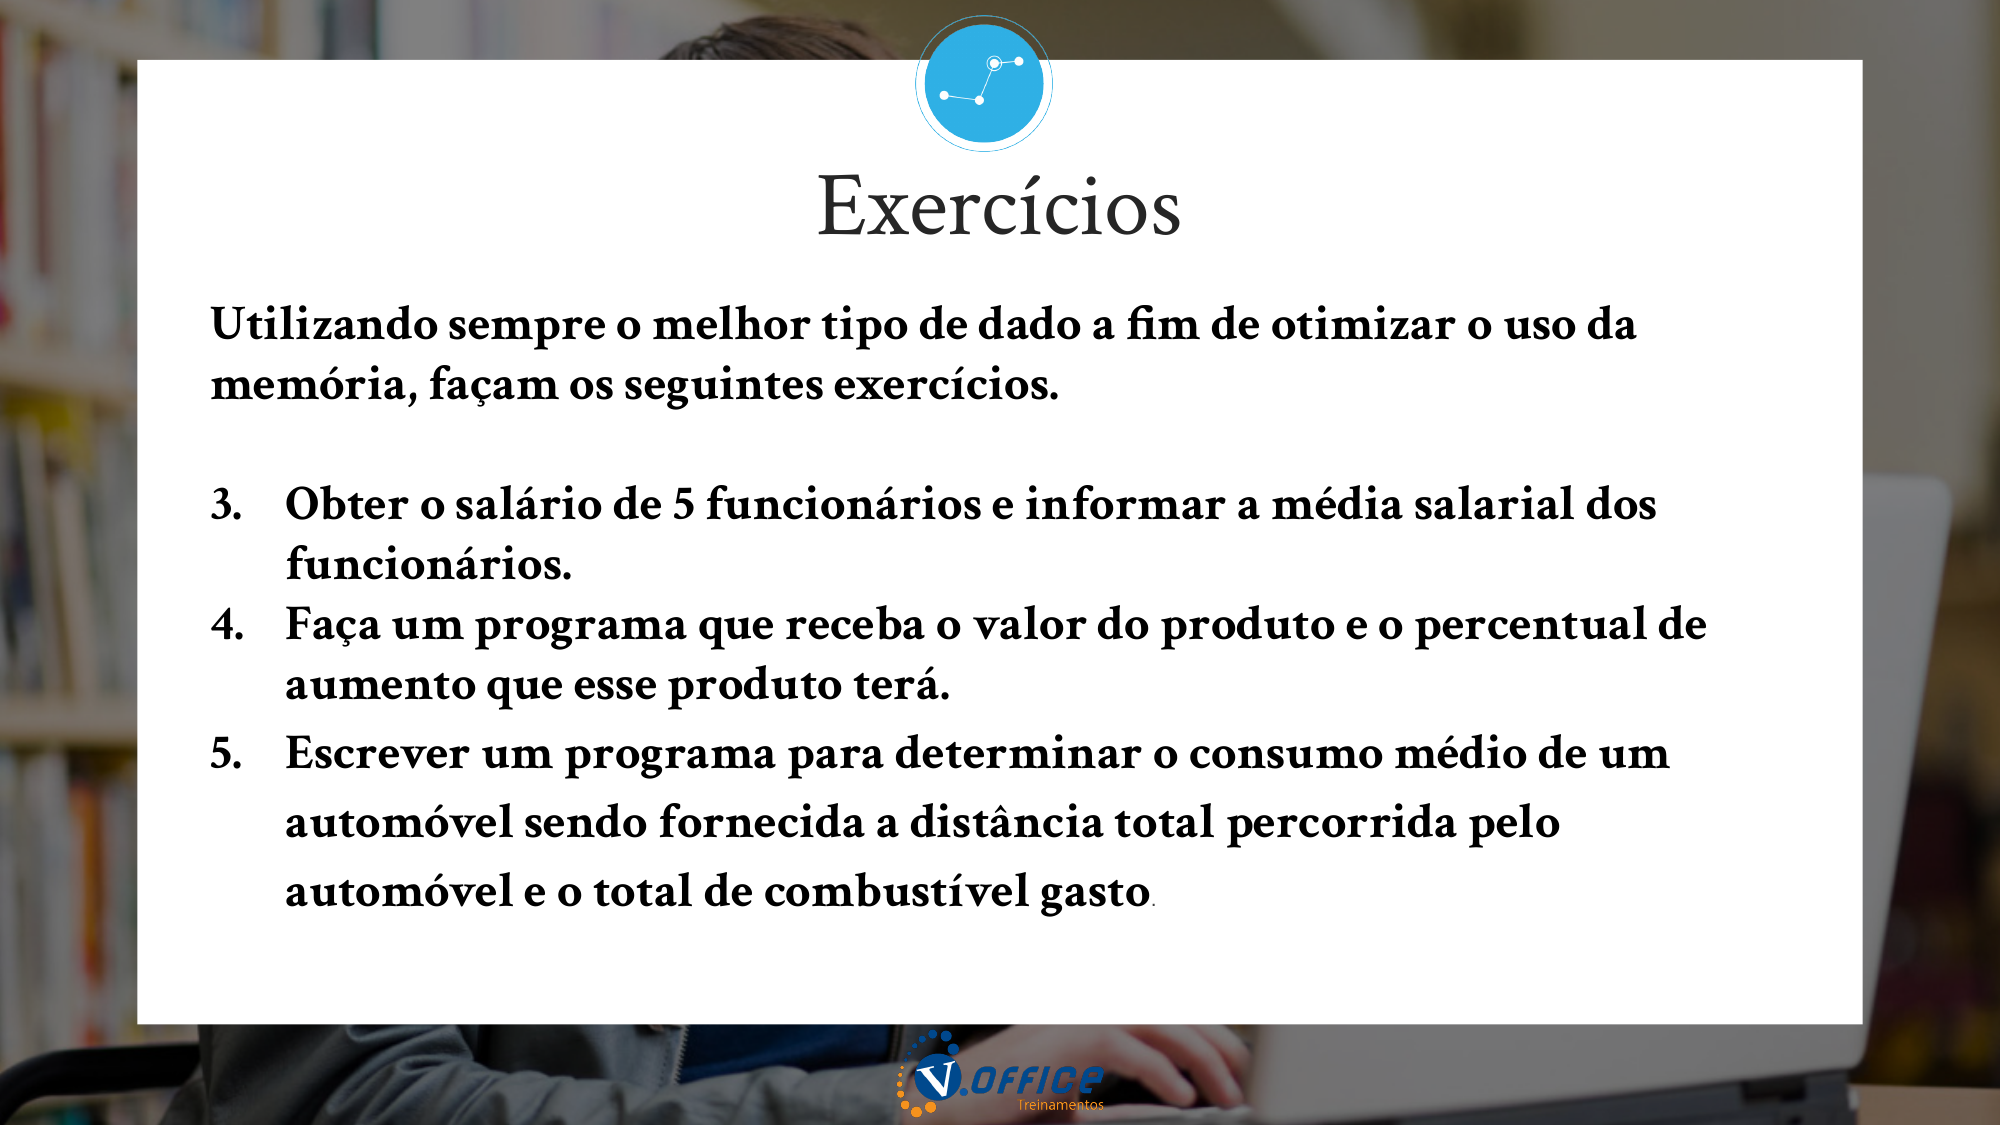

Exercícios
Utilizando sempre o melhor tipo de dado a fim de otimizar o uso da memória, façam os seguintes exercícios.

Obter o salário de 5 funcionários e informar a média salarial dos funcionários.
Faça um programa que receba o valor do produto e o percentual de aumento que esse produto terá.
Escrever um programa para determinar o consumo médio de um automóvel sendo fornecida a distância total percorrida pelo automóvel e o total de combustível gasto.